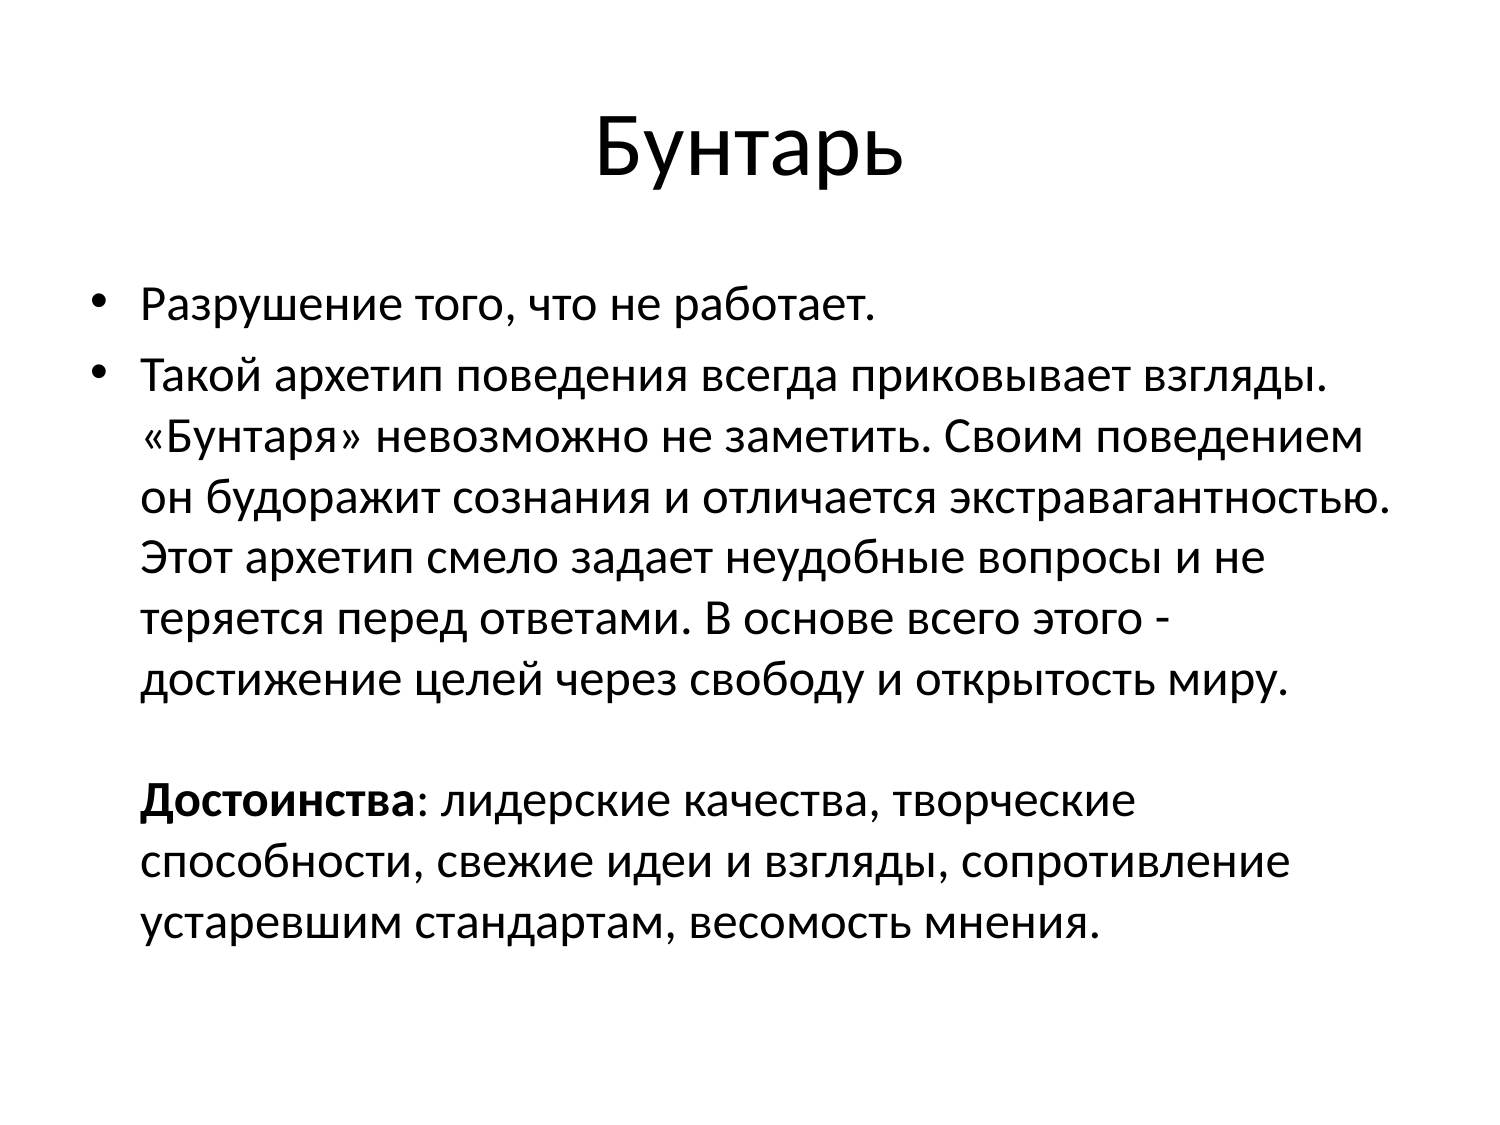

# Бунтарь
Разрушение того, что не работает.
Такой архетип поведения всегда приковывает взгляды. «Бунтаря» невозможно не заметить. Своим поведением он будоражит сознания и отличается экстравагантностью. Этот архетип смело задает неудобные вопросы и не теряется перед ответами. В основе всего этого - достижение целей через свободу и открытость миру.
Достоинства: лидерские качества, творческие способности, свежие идеи и взгляды, сопротивление устаревшим стандартам, весомость мнения.